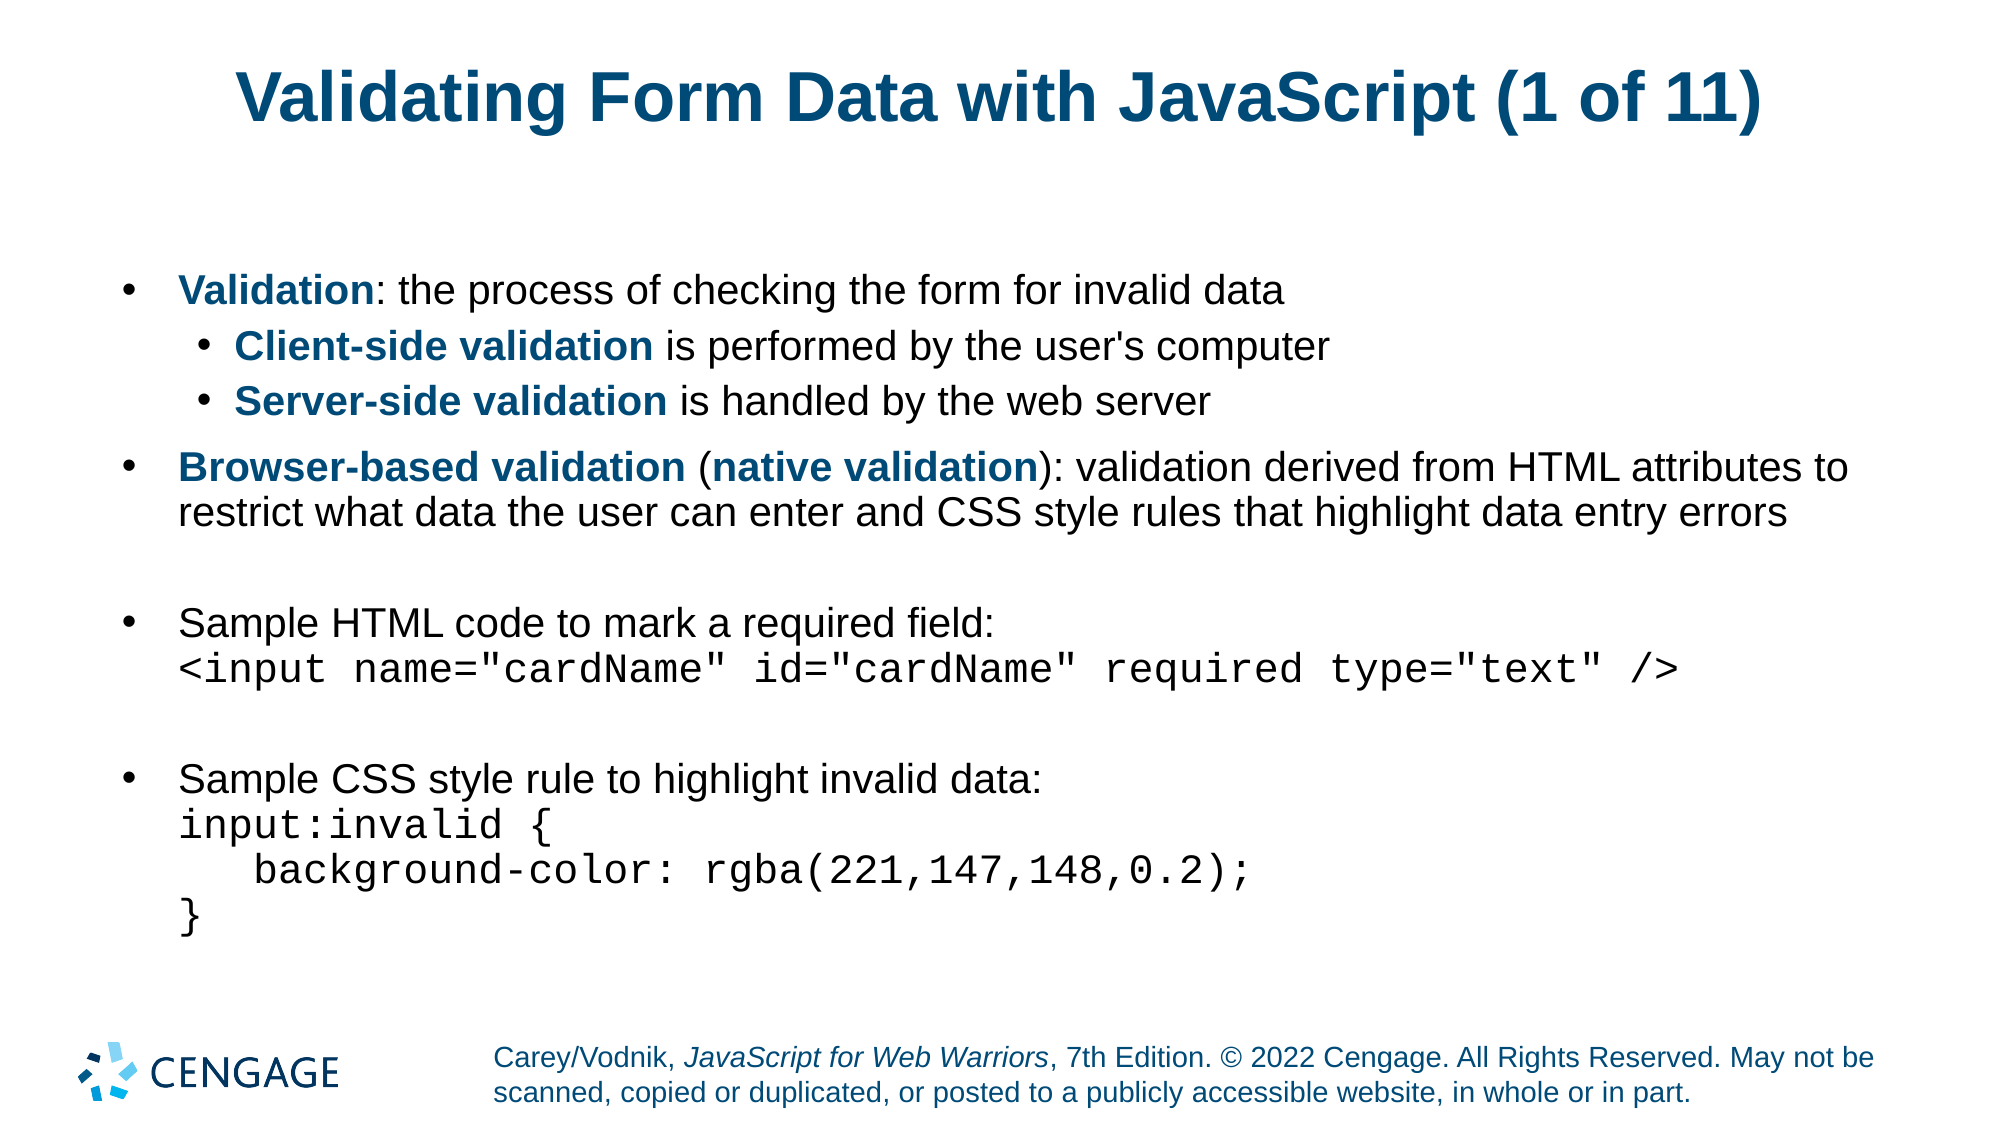

# Validating Form Data with JavaScript (1 of 11)
Validation: the process of checking the form for invalid data
Client-side validation is performed by the user's computer
Server-side validation is handled by the web server
Browser-based validation (native validation): validation derived from HTML attributes to restrict what data the user can enter and CSS style rules that highlight data entry errors
Sample HTML code to mark a required field:
<input name="cardName" id="cardName" required type="text" />
Sample CSS style rule to highlight invalid data:
input:invalid {
   background-color: rgba(221,147,148,0.2);
}